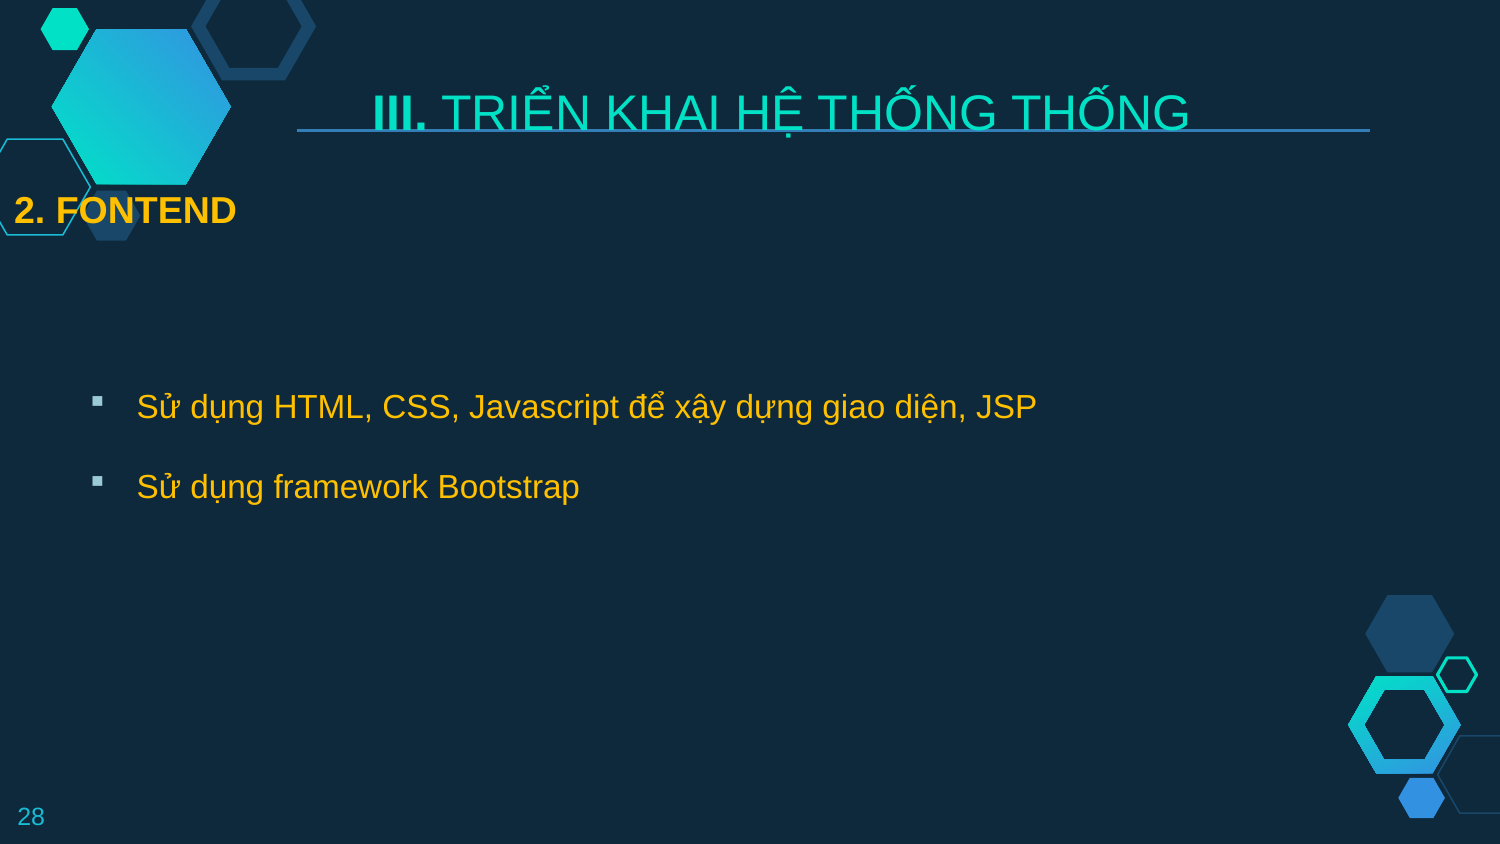

III. TRIỂN KHAI HỆ THỐNG THỐNG
2. FONTEND
Sử dụng HTML, CSS, Javascript để xậy dựng giao diện, JSP
Sử dụng framework Bootstrap
28